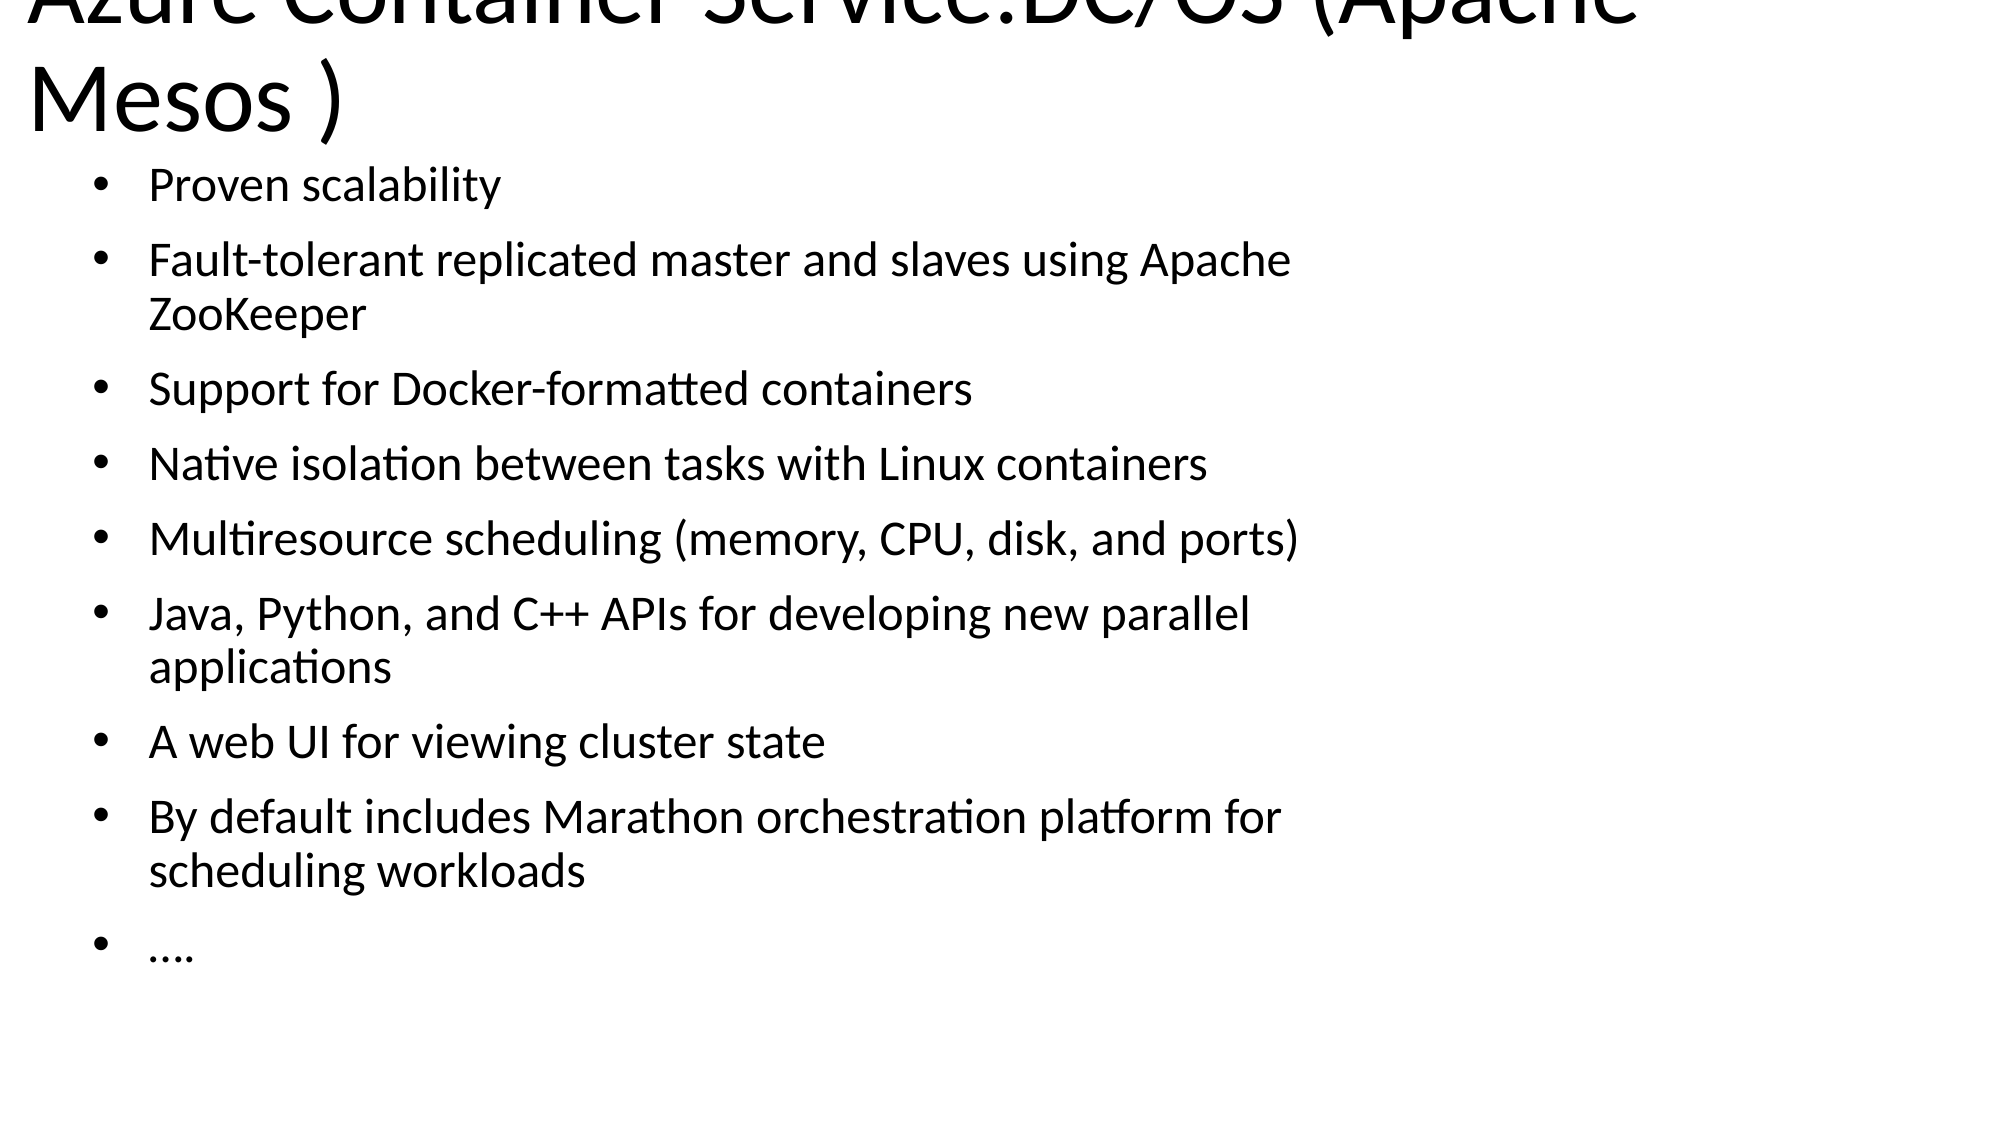

# Azure Container Service:DC/OS (Apache Mesos )
Proven scalability
Fault-tolerant replicated master and slaves using Apache ZooKeeper
Support for Docker-formatted containers
Native isolation between tasks with Linux containers
Multiresource scheduling (memory, CPU, disk, and ports)
Java, Python, and C++ APIs for developing new parallel applications
A web UI for viewing cluster state
By default includes Marathon orchestration platform for scheduling workloads
….